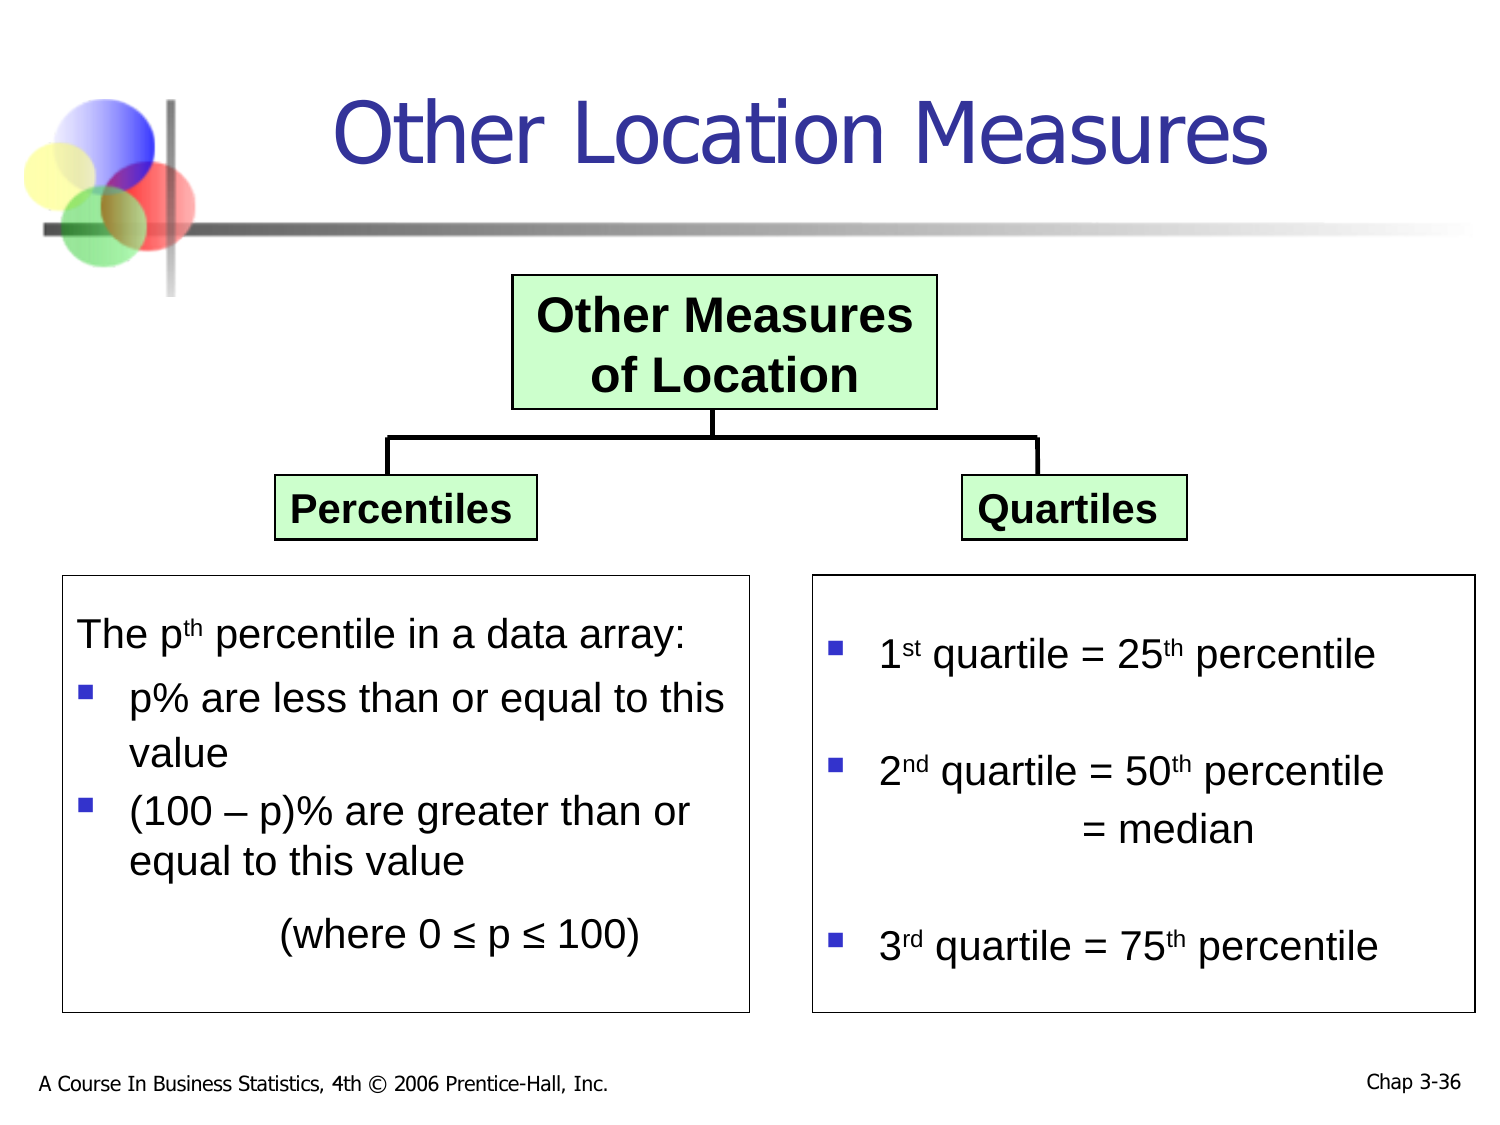

# Other Location Measures
Other Measures of Location

Percentiles
Quartiles
The pth percentile in a data array:
p% are less than or equal to this value
(100 – p)% are greater than or equal to this value
		(where 0 ≤ p ≤ 100)
1st quartile = 25th percentile

2nd quartile = 50th percentile
	       = median

3rd quartile = 75th percentile

A Course In Business Statistics, 4th © 2006 Prentice-Hall, Inc.
Chap 3-36